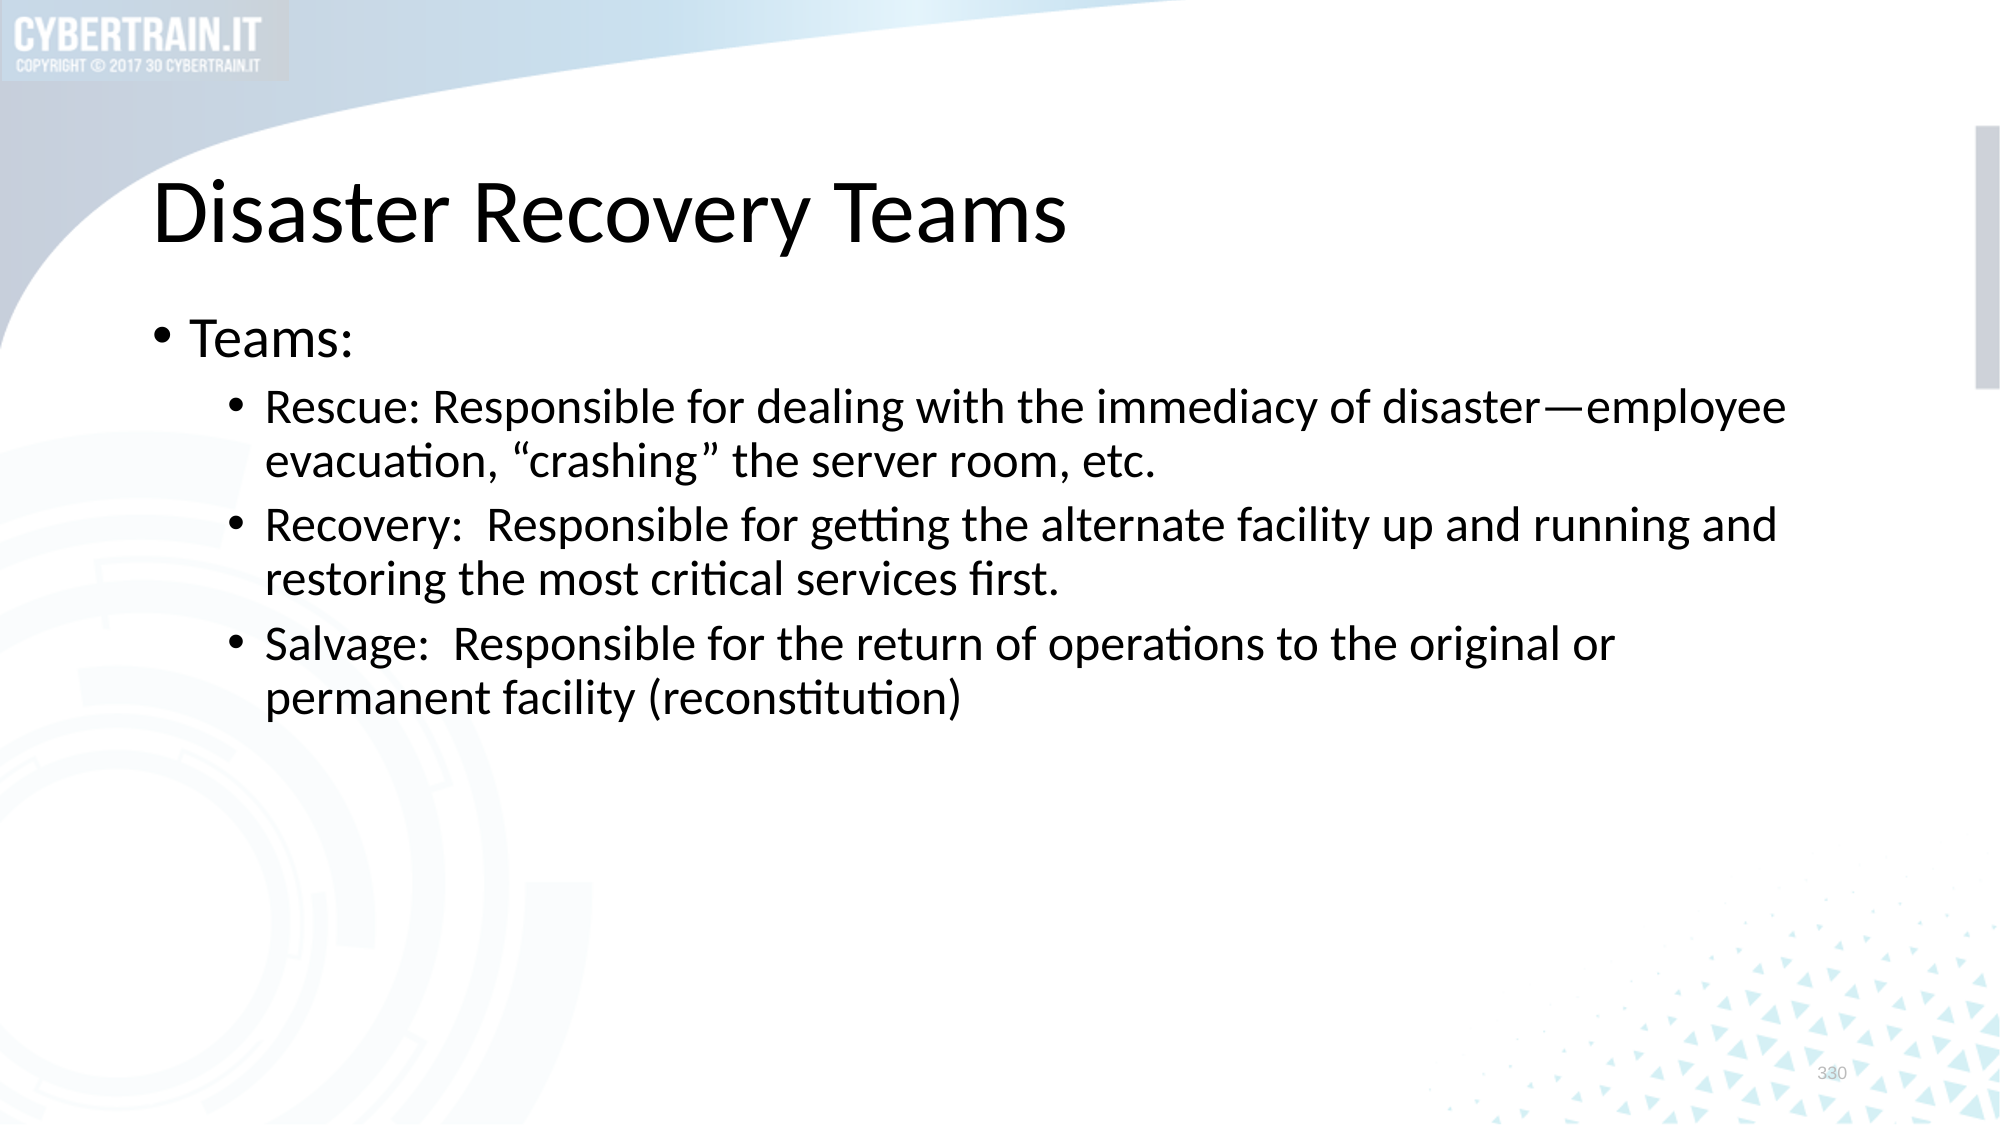

# Disaster Recovery Teams
Teams:
Rescue: Responsible for dealing with the immediacy of disaster—employee evacuation, “crashing” the server room, etc.
Recovery:  Responsible for getting the alternate facility up and running and restoring the most critical services first.
Salvage:  Responsible for the return of operations to the original or permanent facility (reconstitution)
330